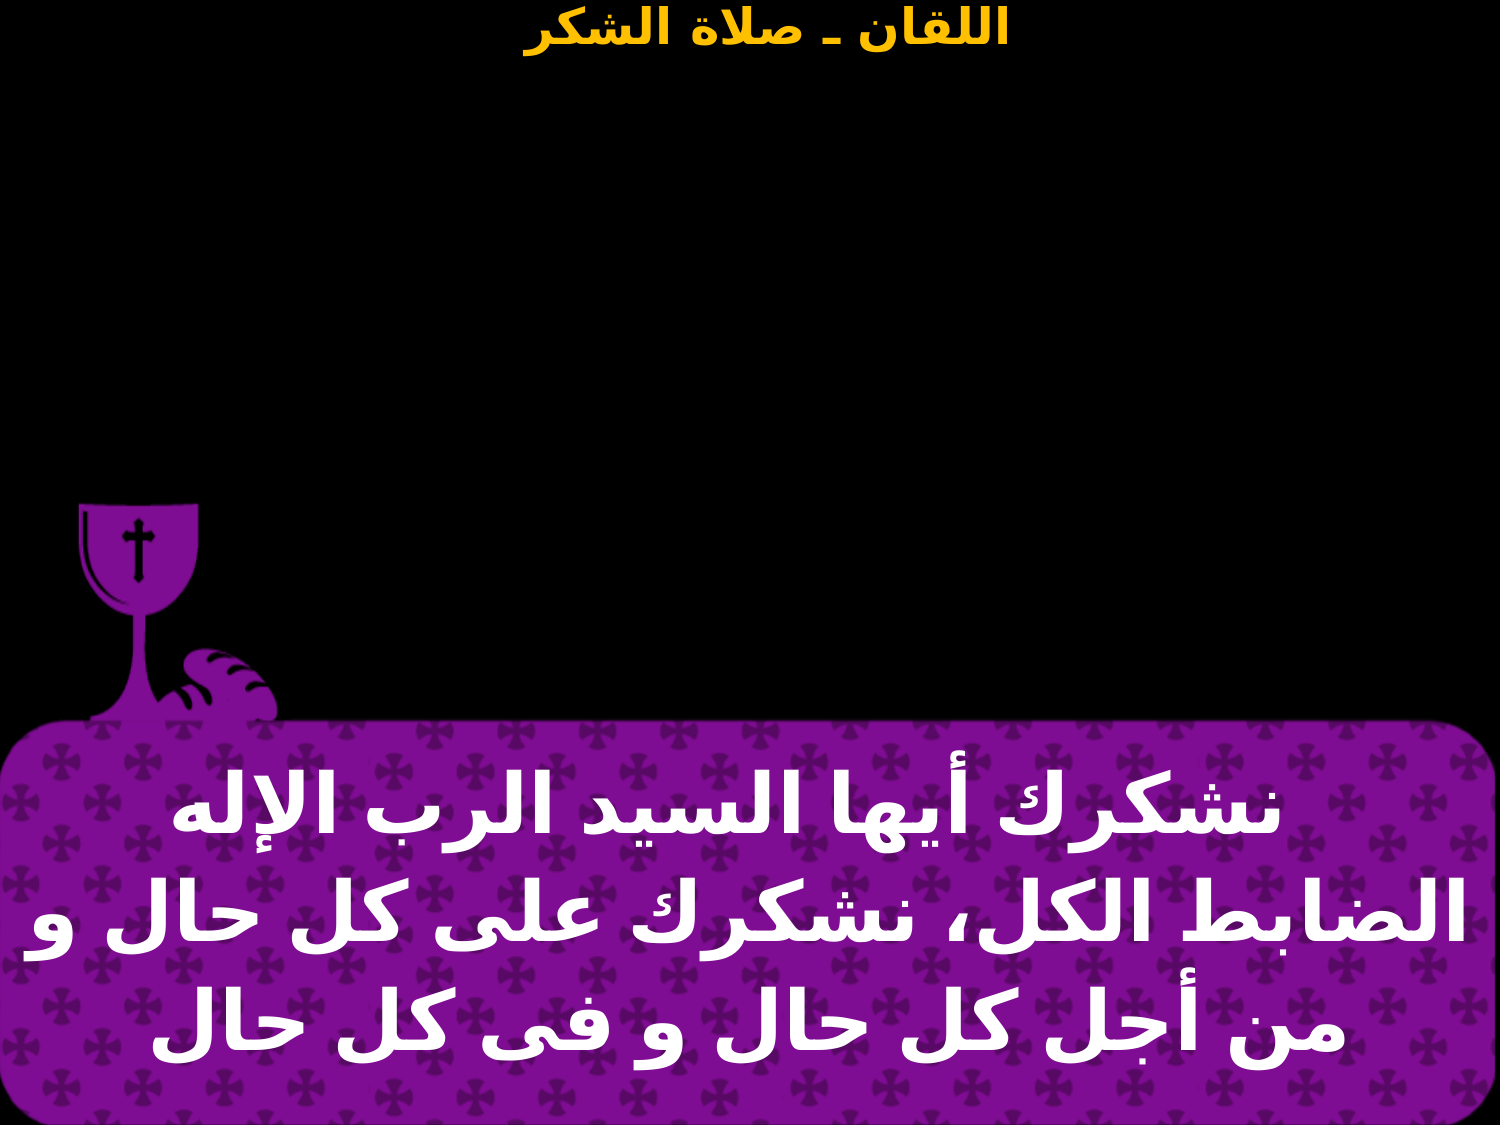

| نشكرك أيها السيد الرب الإله الضابط الكل، نشكرك على كل حال و من أجل كل حال و فى كل حال |
| --- |